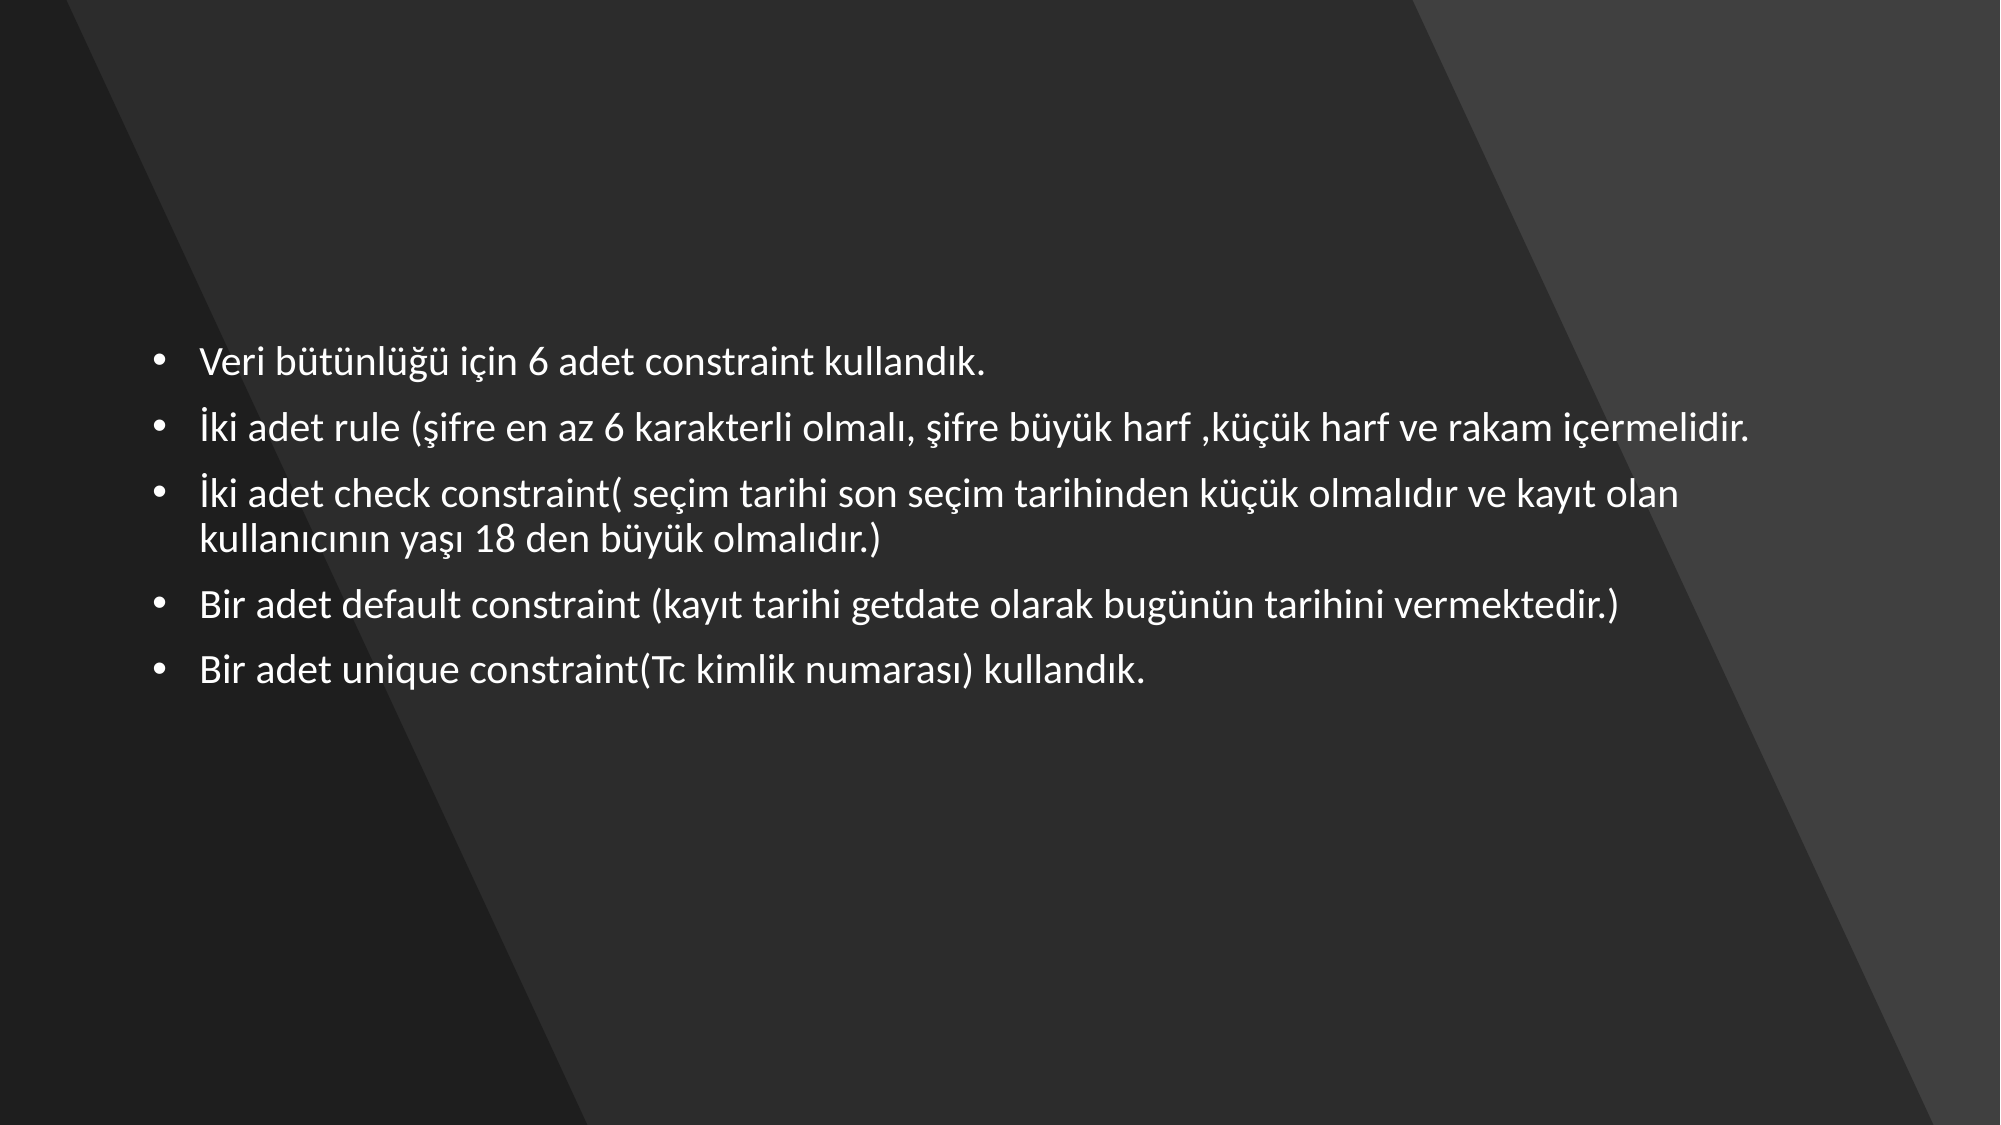

Veri bütünlüğü için 6 adet constraint kullandık.
İki adet rule (şifre en az 6 karakterli olmalı, şifre büyük harf ,küçük harf ve rakam içermelidir.
İki adet check constraint( seçim tarihi son seçim tarihinden küçük olmalıdır ve kayıt olan kullanıcının yaşı 18 den büyük olmalıdır.)
Bir adet default constraint (kayıt tarihi getdate olarak bugünün tarihini vermektedir.)
Bir adet unique constraint(Tc kimlik numarası) kullandık.